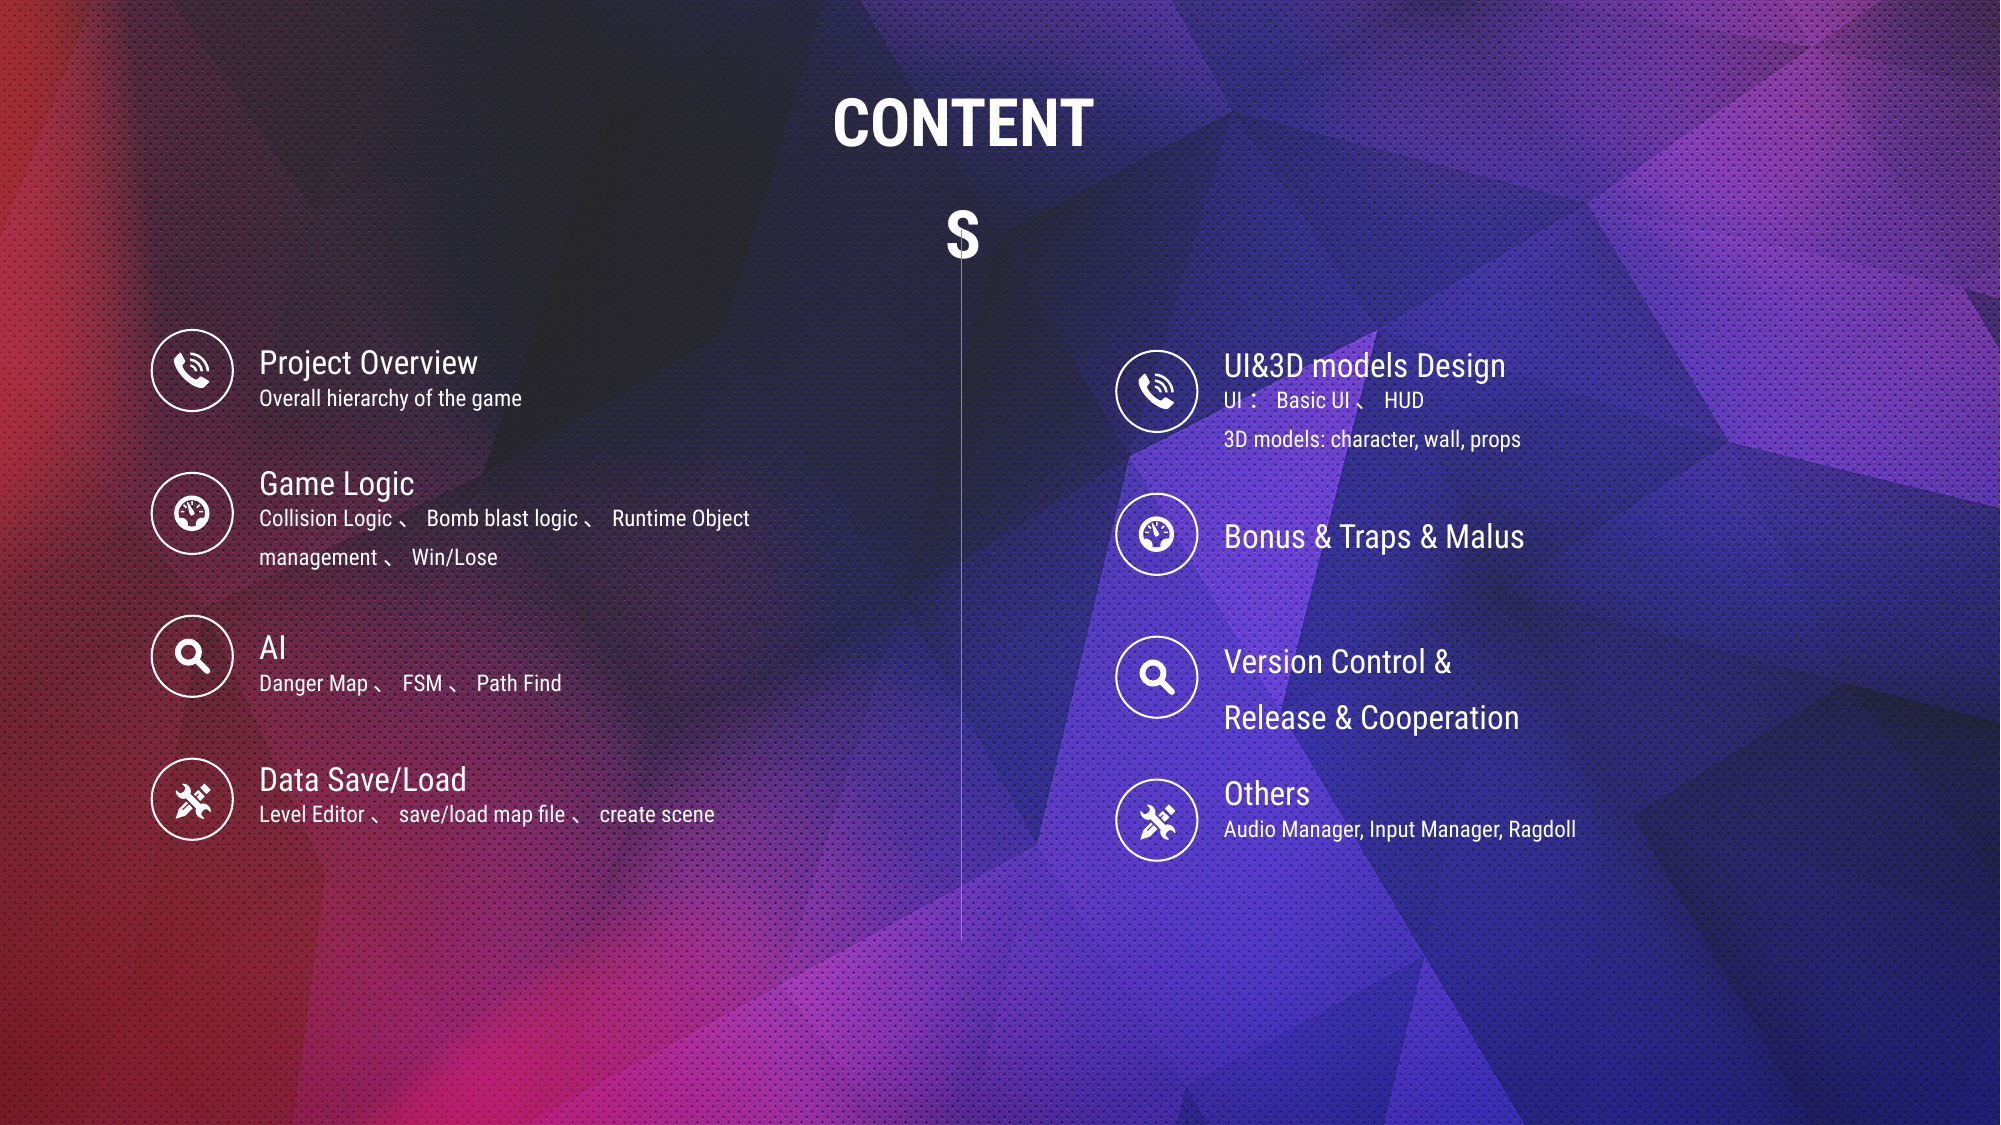

CONTENTS
Project Overview
Overall hierarchy of the game
UI&3D models Design
UI：Basic UI、HUD
3D models: character, wall, props

Game Logic
Collision Logic、Bomb blast logic、Runtime Object management、Win/Lose

Bonus & Traps & Malus

AI
Danger Map、FSM、Path Find

Version Control &
Release & Cooperation

Data Save/Load
Level Editor、save/load map file、create scene
Others
Audio Manager, Input Manager, Ragdoll